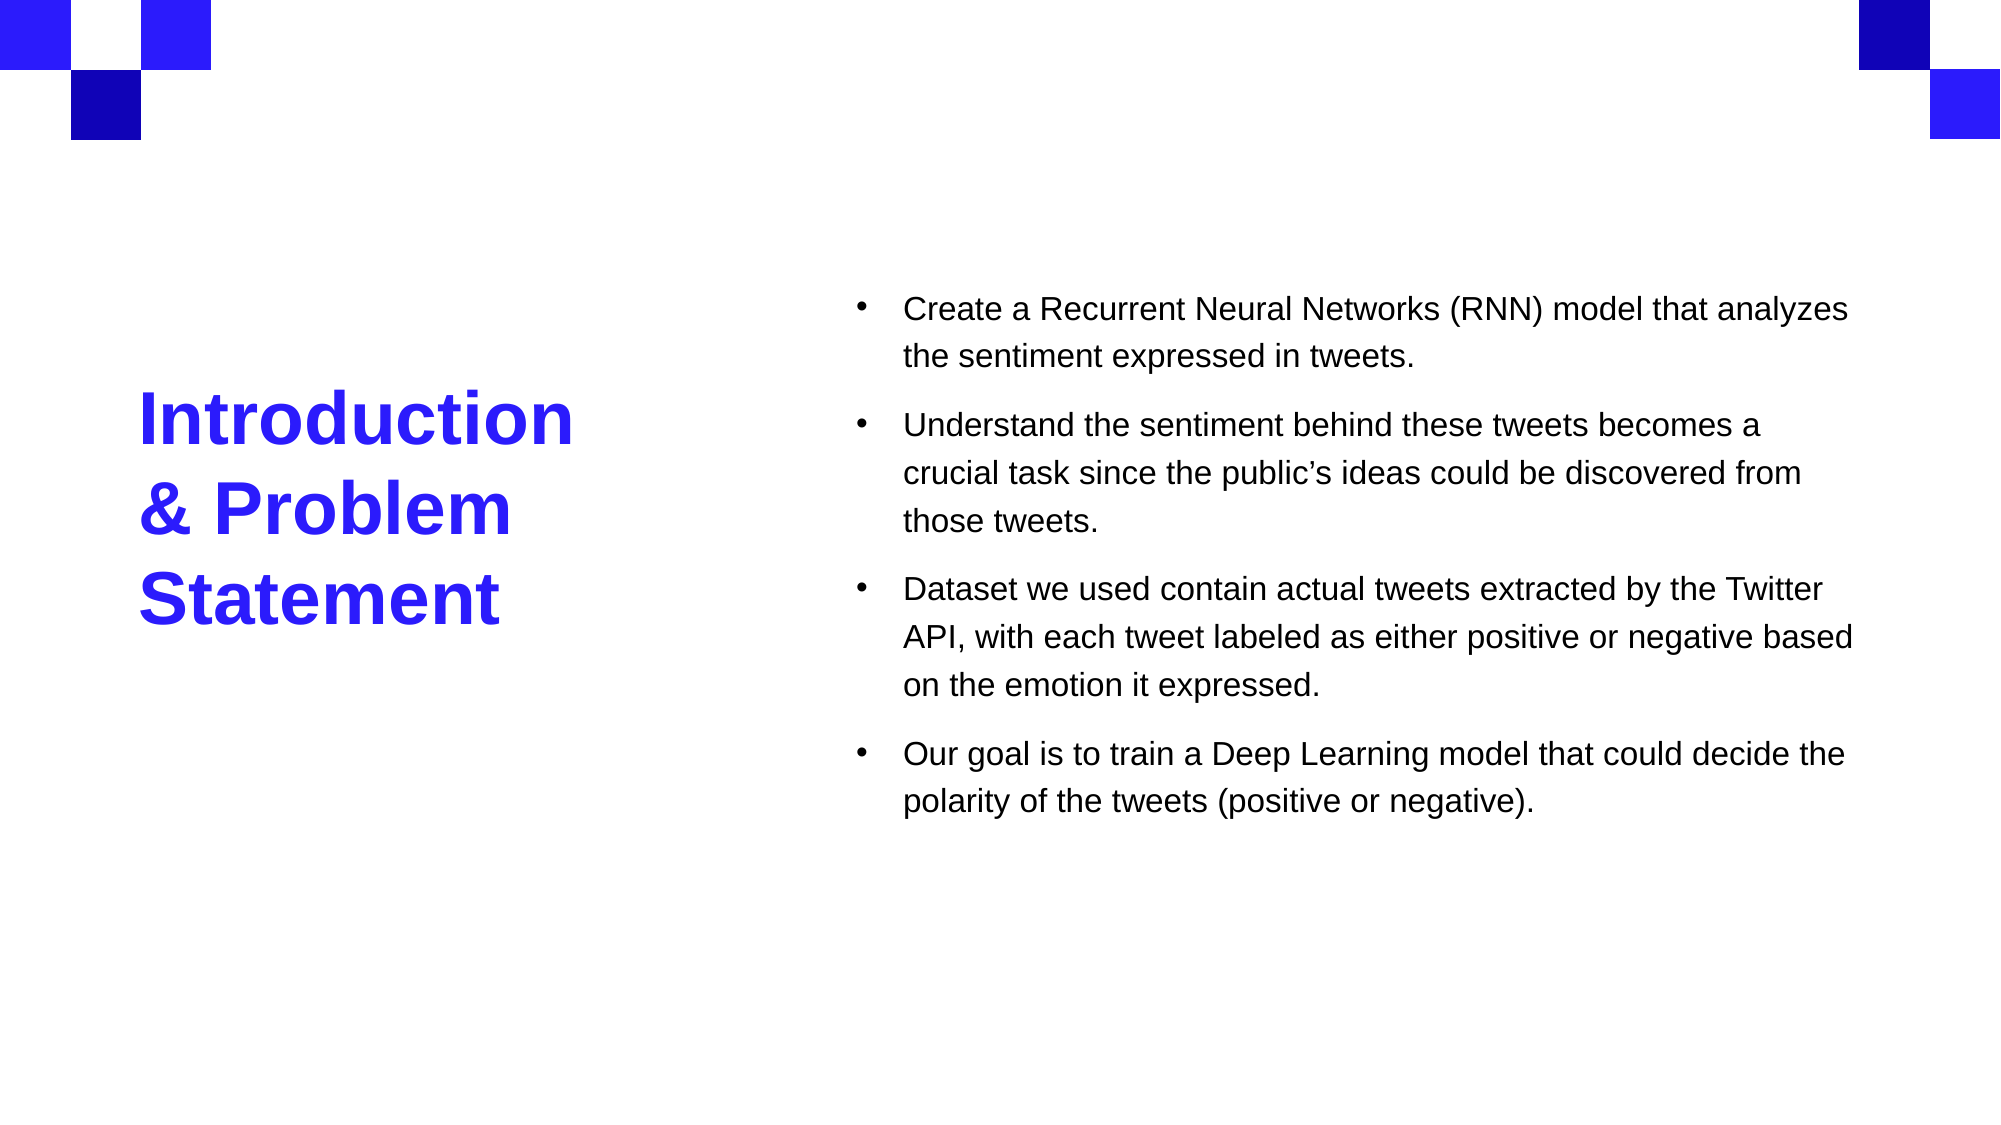

# Introduction & Problem Statement
Create a Recurrent Neural Networks (RNN) model that analyzes the sentiment expressed in tweets.
Understand the sentiment behind these tweets becomes a crucial task since the public’s ideas could be discovered from those tweets.
Dataset we used contain actual tweets extracted by the Twitter API, with each tweet labeled as either positive or negative based on the emotion it expressed.
Our goal is to train a Deep Learning model that could decide the polarity of the tweets (positive or negative).